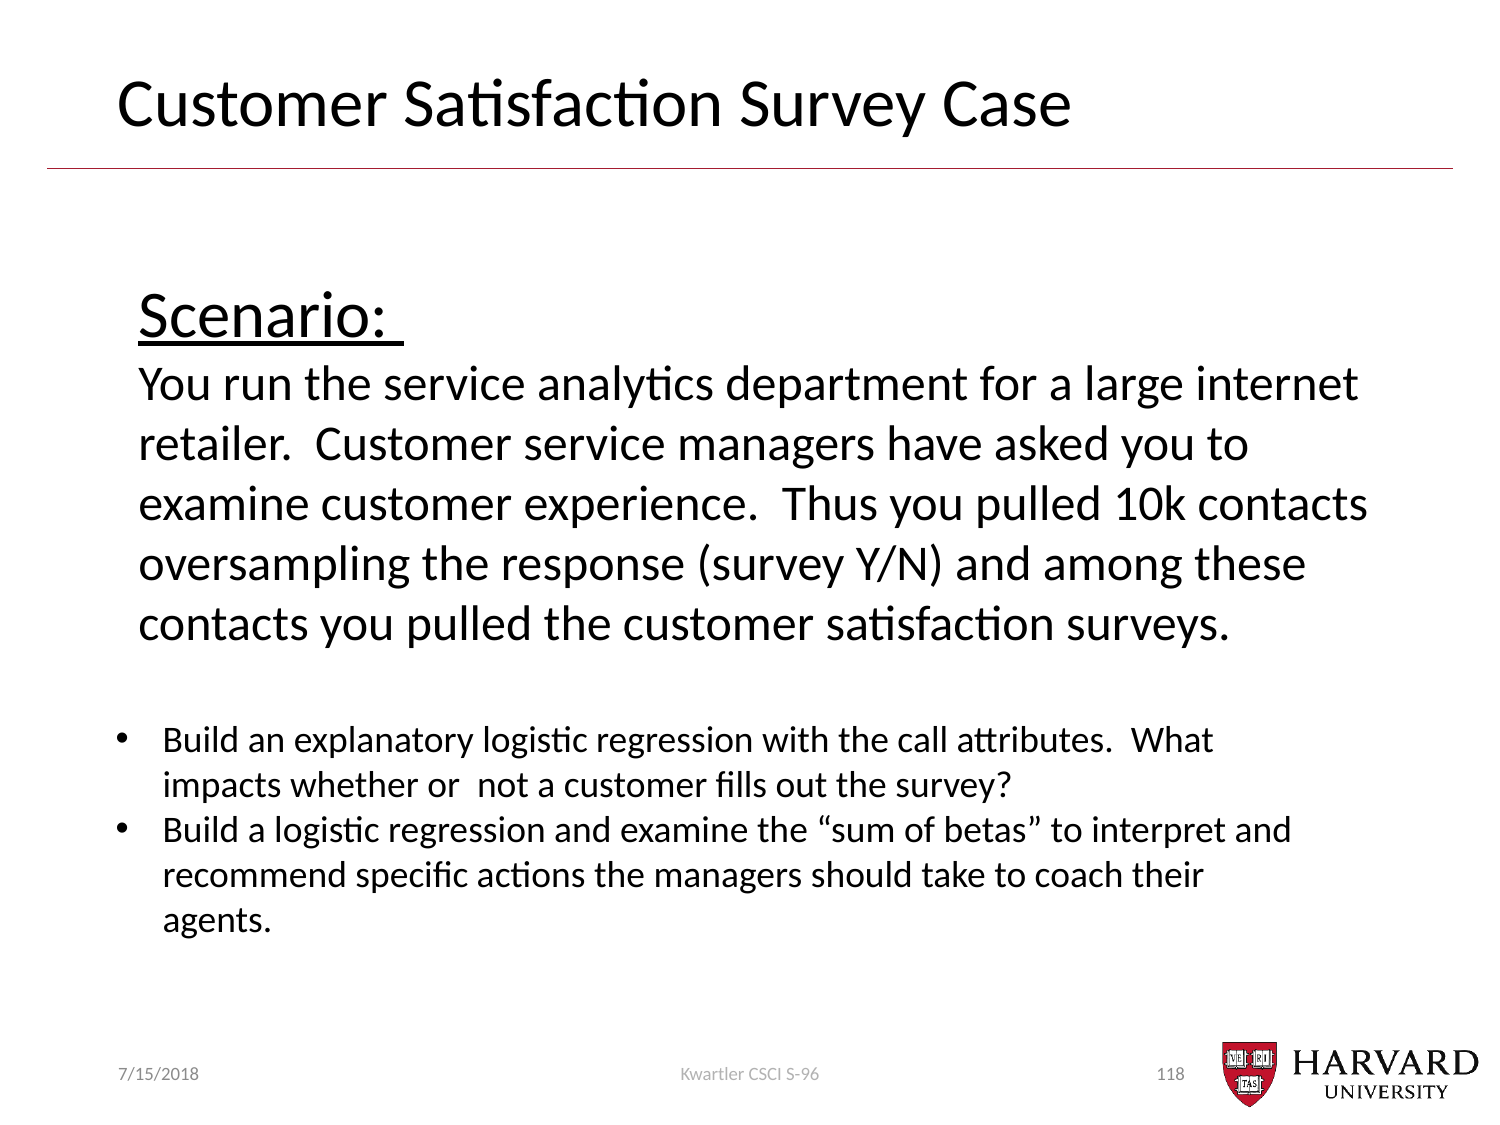

# Customer Satisfaction Survey Case
Scenario:
You run the service analytics department for a large internet retailer.  Customer service managers have asked you to examine customer experience.  Thus you pulled 10k contacts oversampling the response (survey Y/N) and among these contacts you pulled the customer satisfaction surveys.
Build an explanatory logistic regression with the call attributes.  What impacts whether or  not a customer fills out the survey?
Build a logistic regression and examine the “sum of betas” to interpret and recommend specific actions the managers should take to coach their agents.
7/15/2018
Kwartler CSCI S-96
118